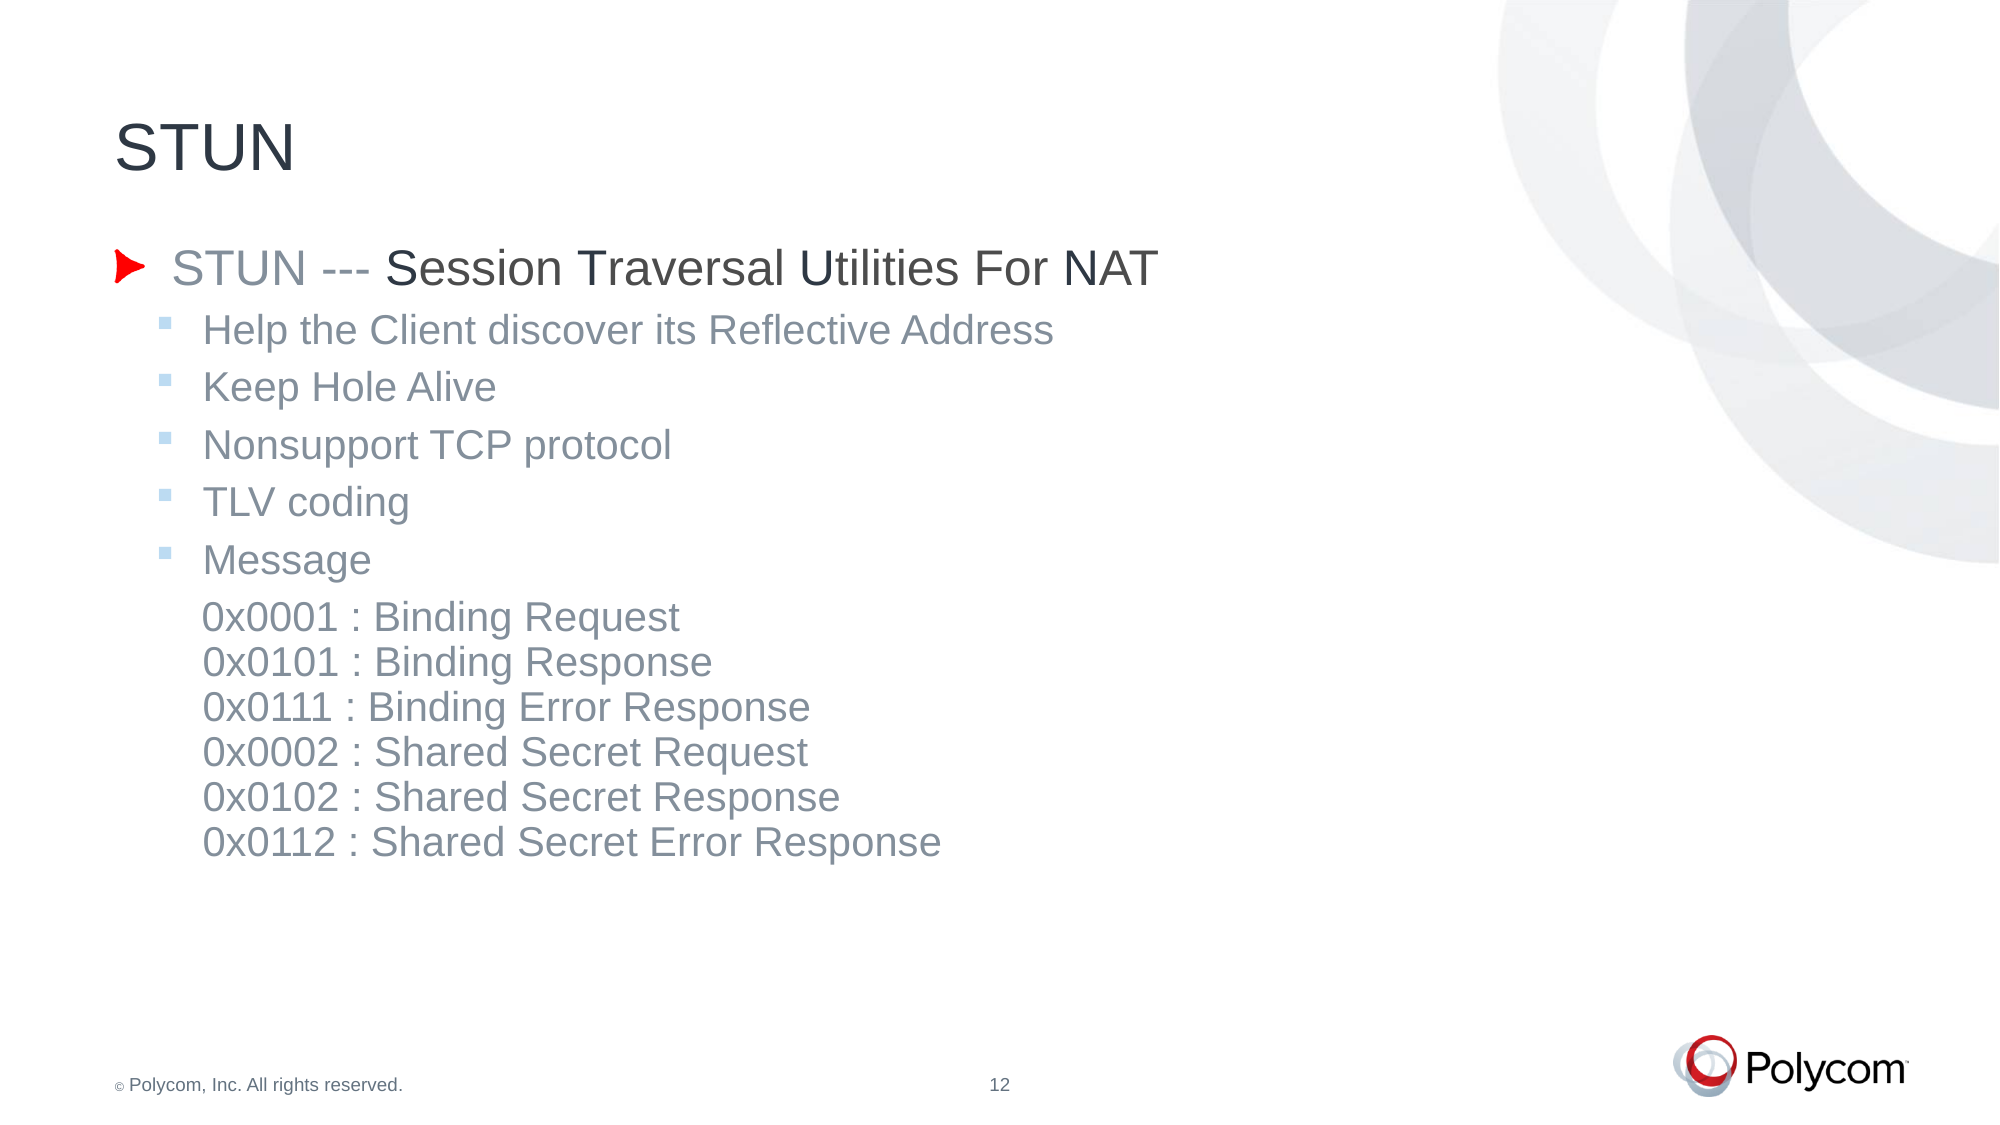

# STUN
STUN --- Session Traversal Utilities For NAT
Help the Client discover its Reflective Address
Keep Hole Alive
Nonsupport TCP protocol
TLV coding
Message
    0x0001 : Binding Request
0x0101 : Binding Response
0x0111 : Binding Error Response
0x0002 : Shared Secret Request
0x0102 : Shared Secret Response
0x0112 : Shared Secret Error Response